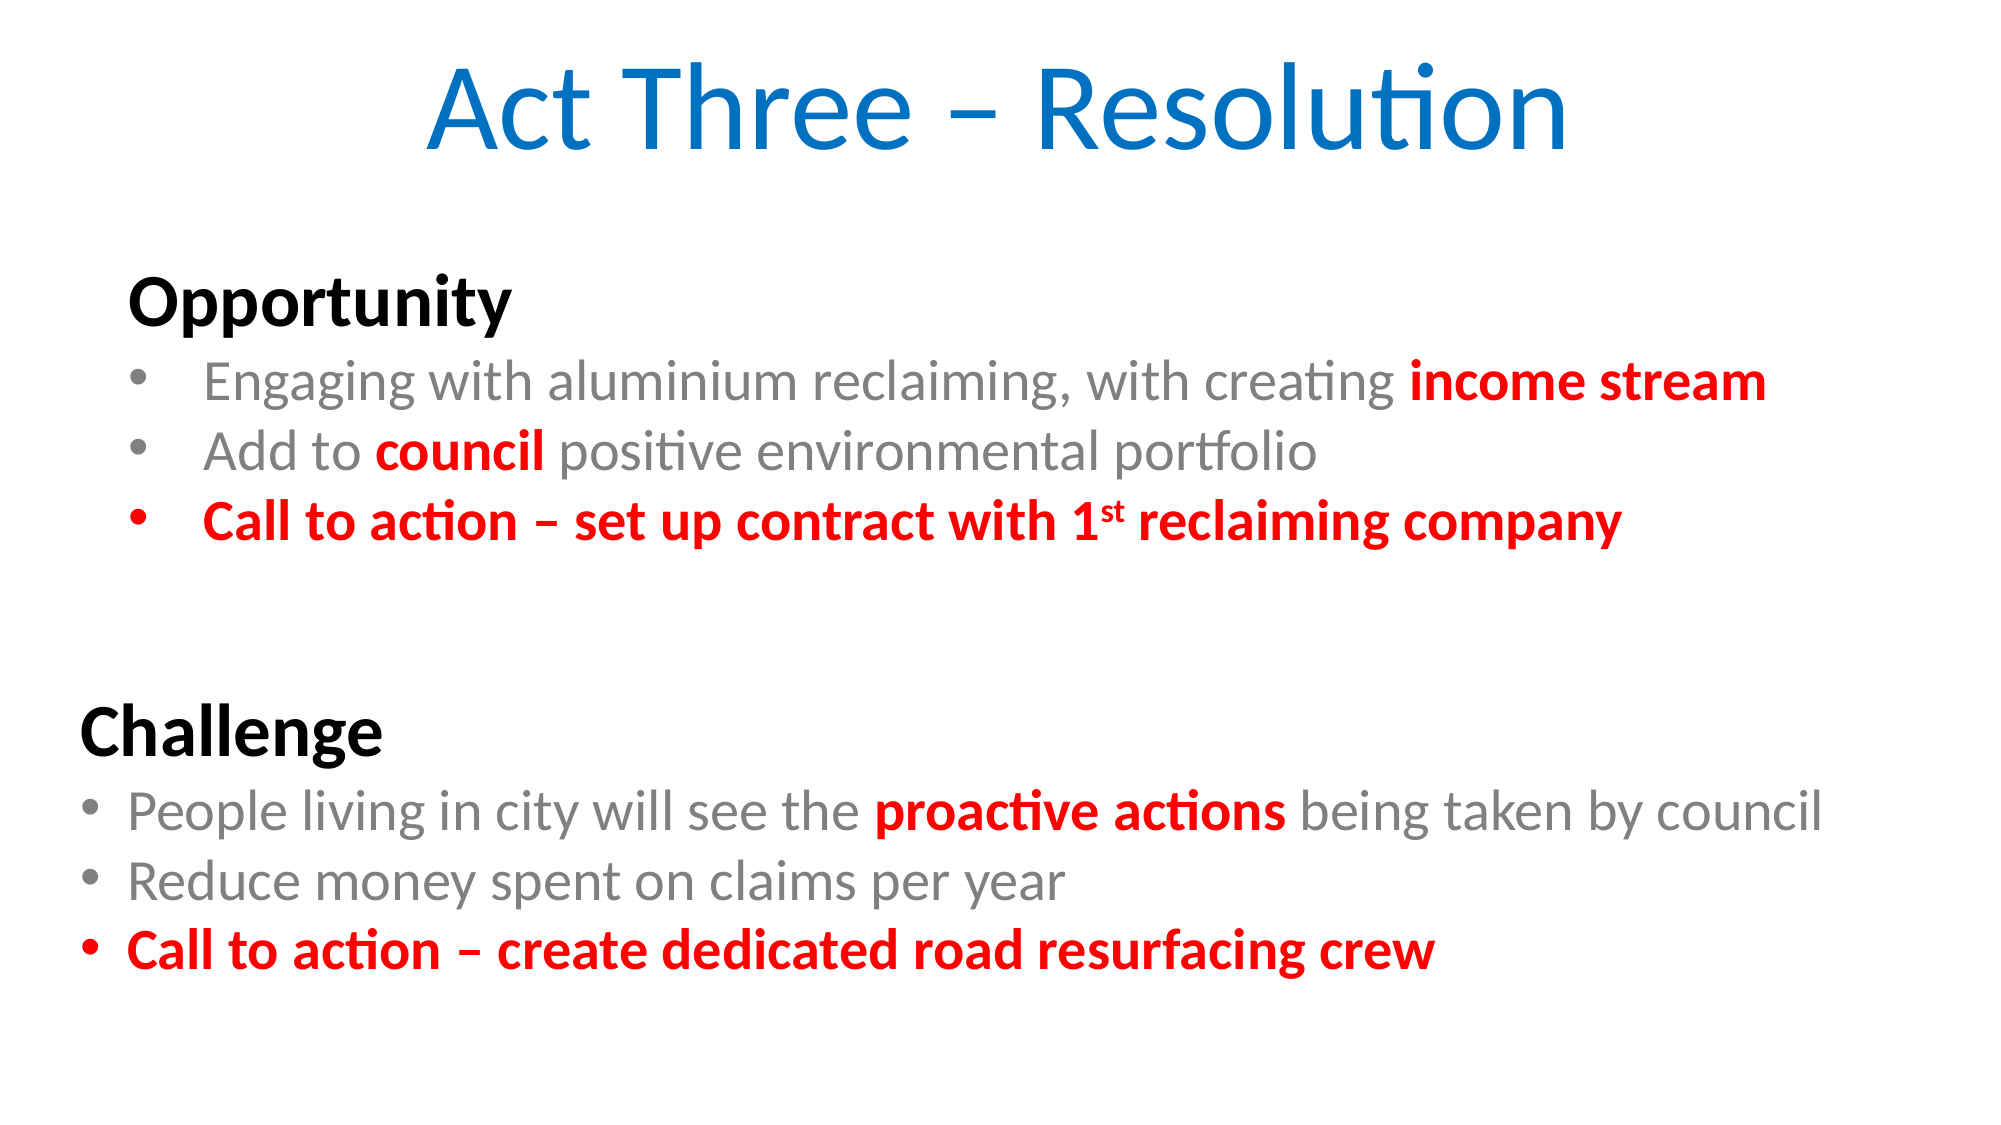

# Act Three – Resolution
Opportunity
Engaging with aluminium reclaiming, with creating income stream
Add to council positive environmental portfolio
Call to action – set up contract with 1st reclaiming company
Challenge
People living in city will see the proactive actions being taken by council
Reduce money spent on claims per year
Call to action – create dedicated road resurfacing crew